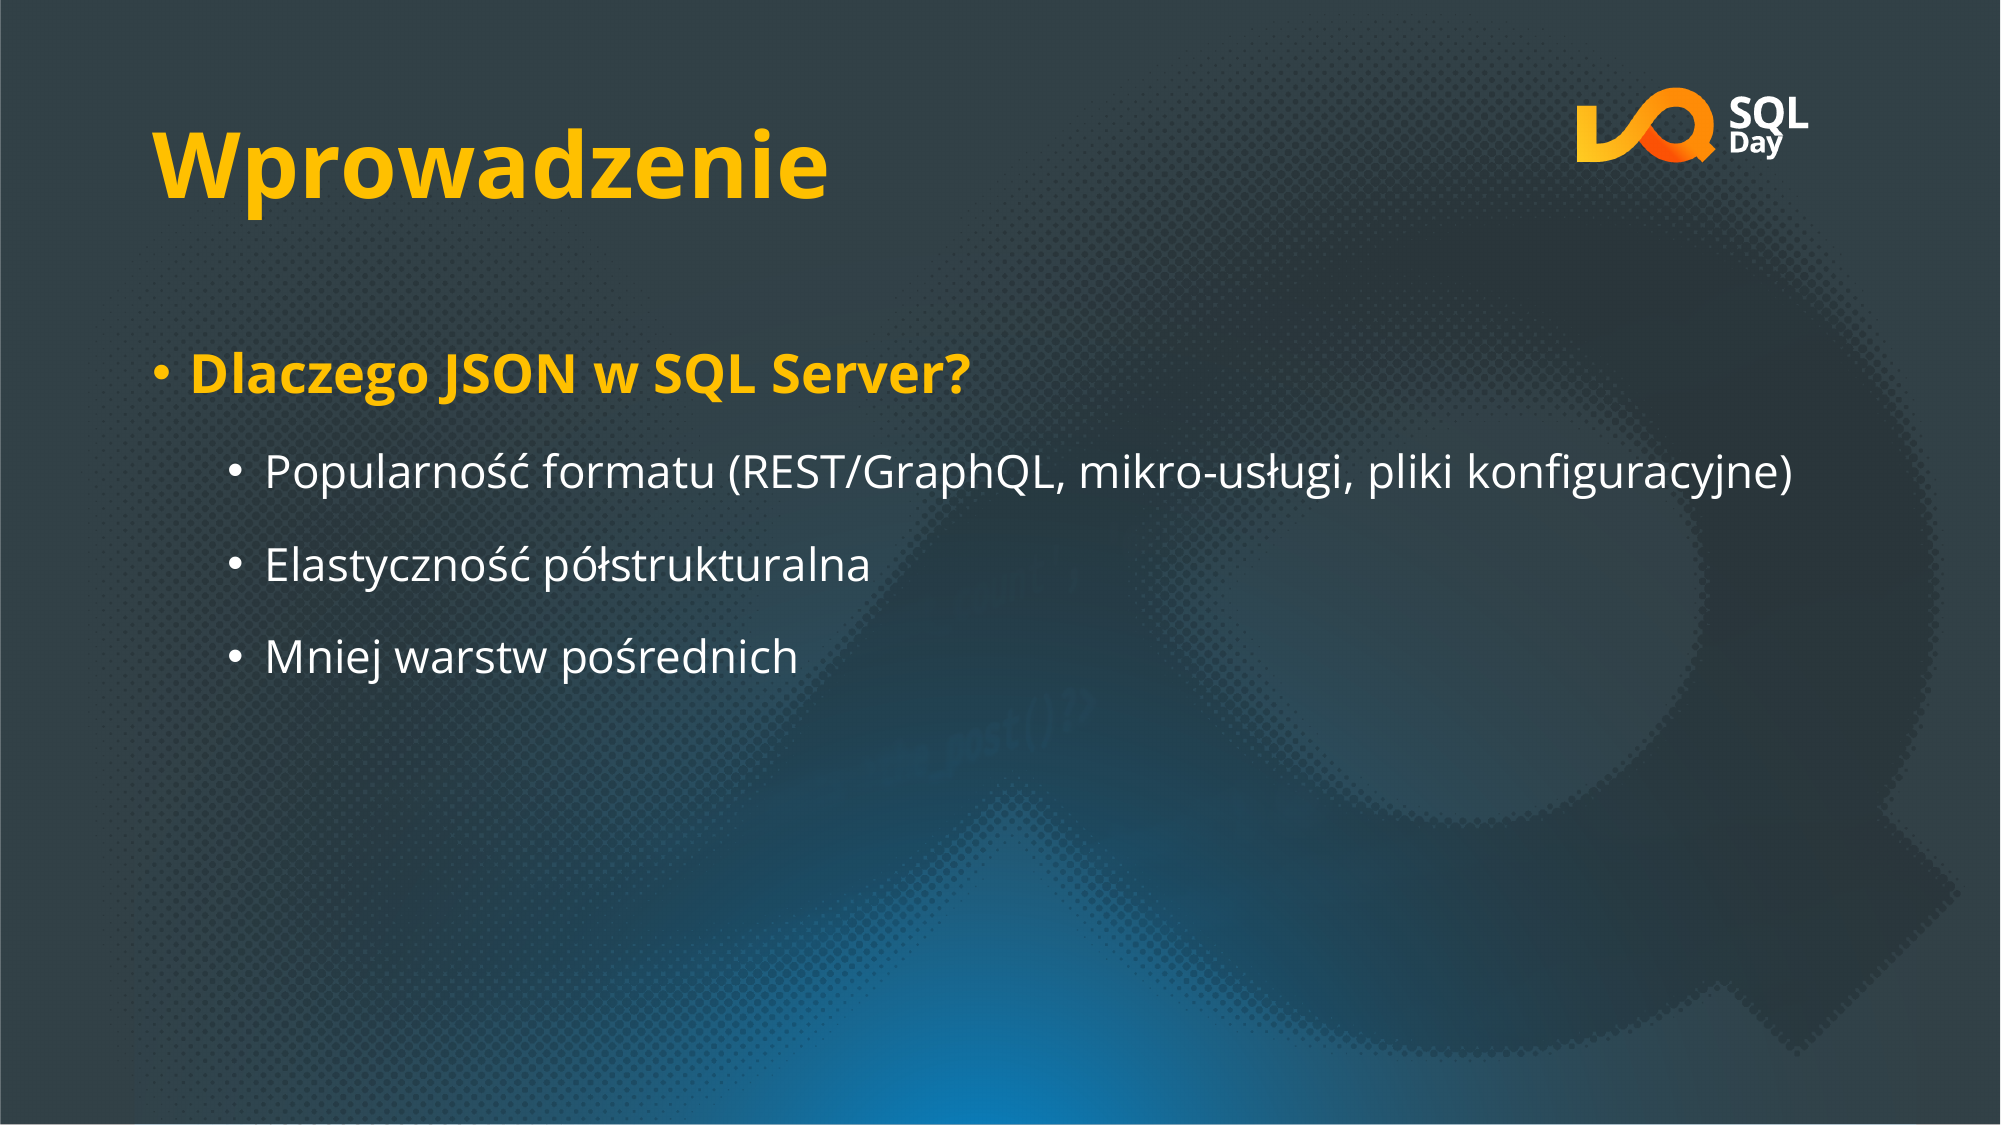

# Wprowadzenie
Dlaczego JSON w SQL Server?
Popularność formatu (REST/GraphQL, mikro-usługi, pliki konfiguracyjne)
Elastyczność półstrukturalna
Mniej warstw pośrednich